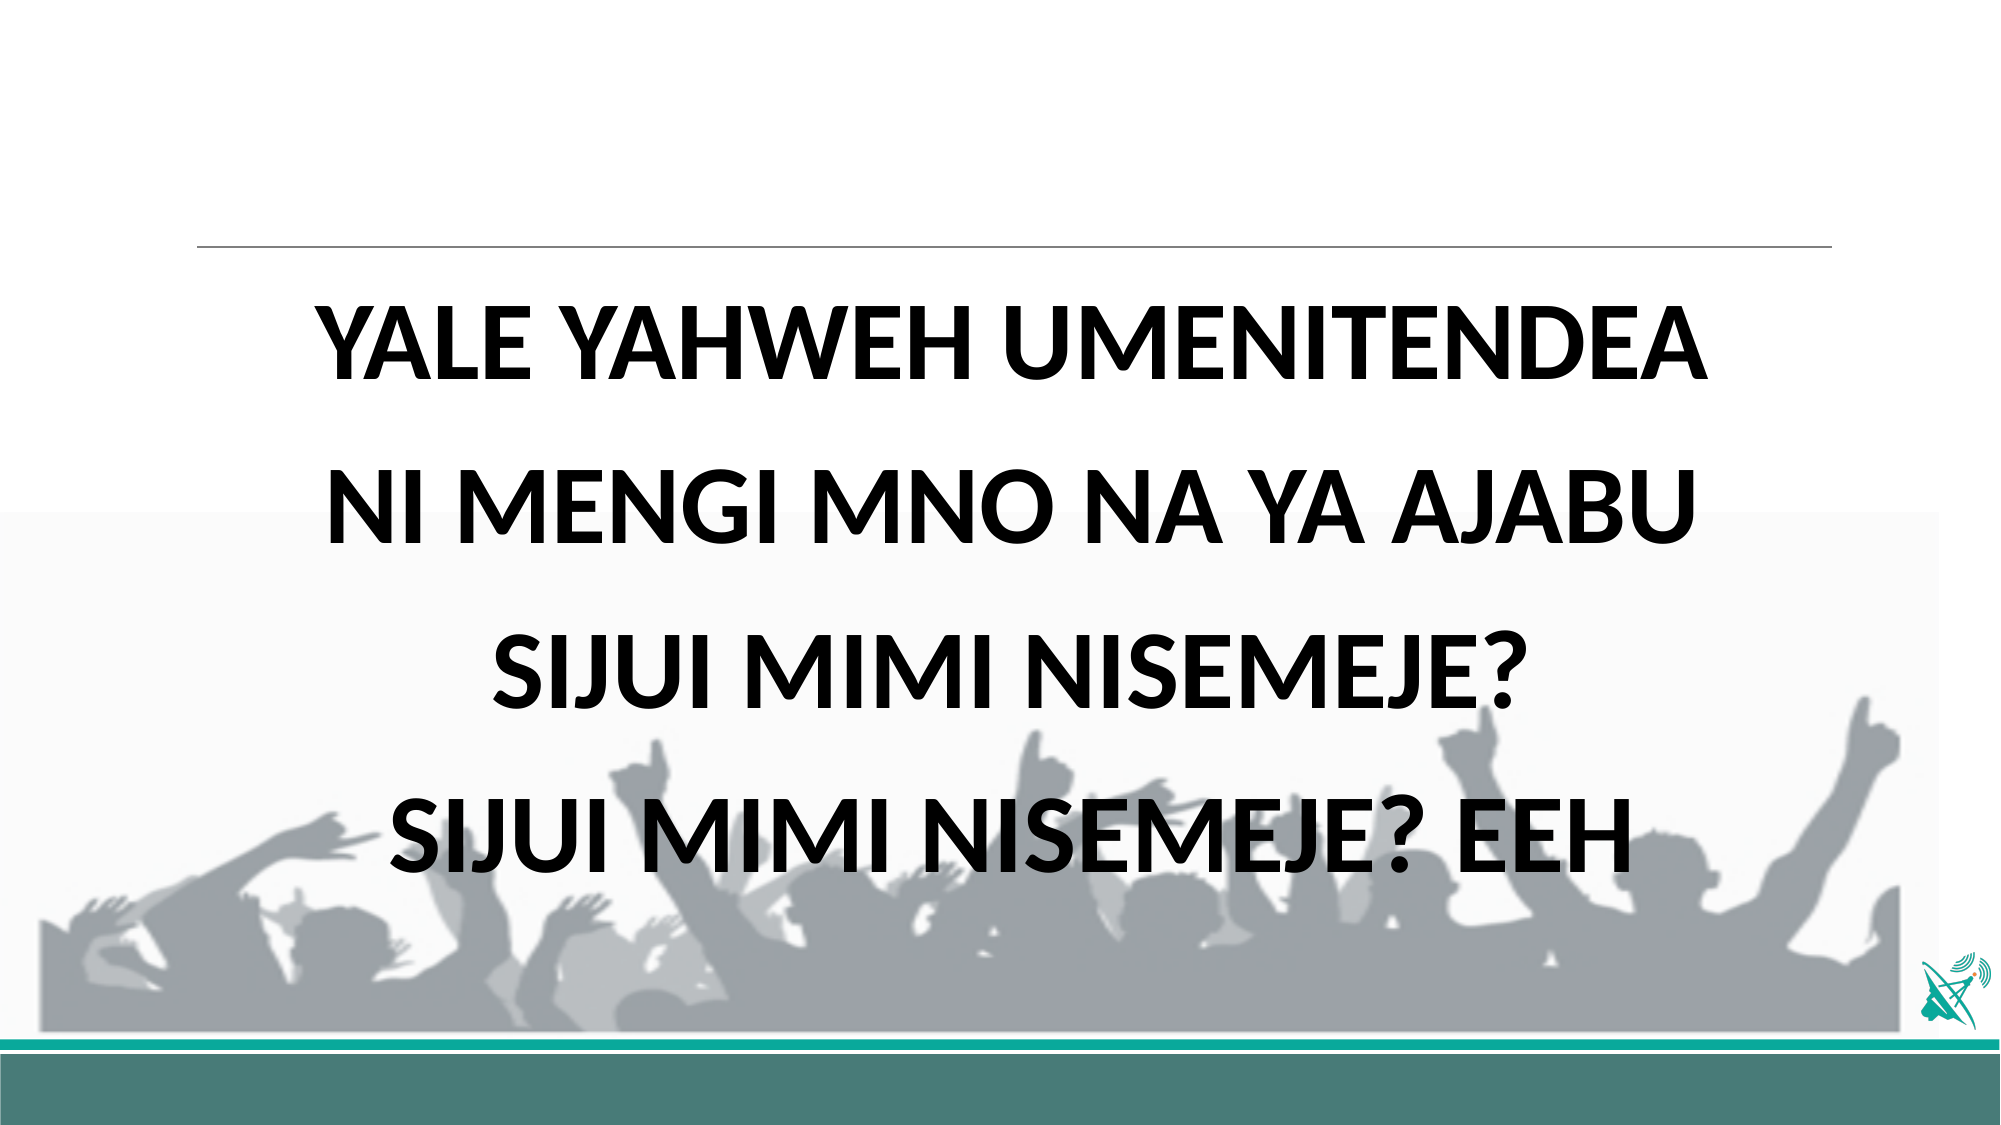

YALE YAHWEH UMENITENDEA
NI MENGI MNO NA YA AJABU
SIJUI MIMI NISEMEJE?
SIJUI MIMI NISEMEJE? EEH